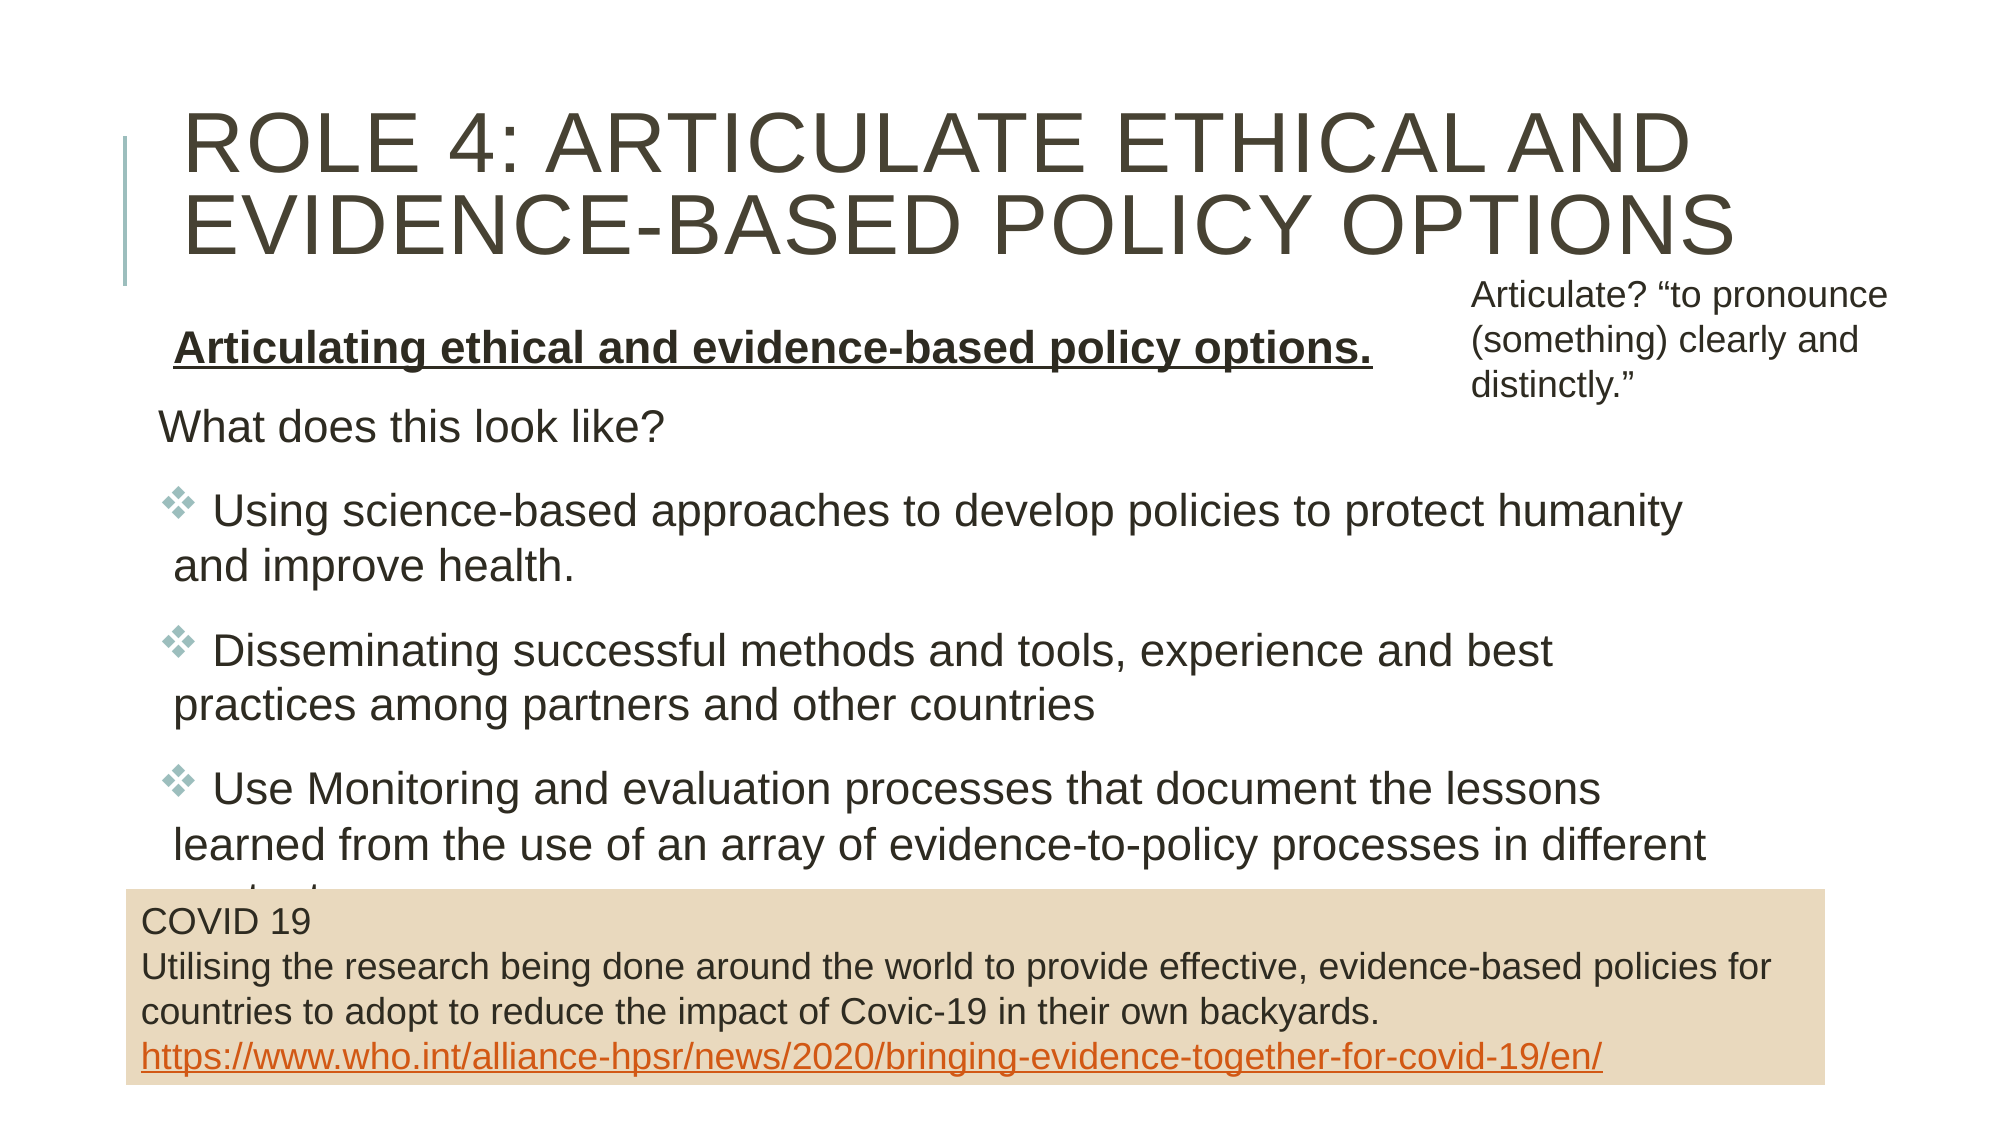

# role 4: articulate ethical and evidence-Based policy options
Articulate? “to pronounce (something) clearly and distinctly.”
Articulating ethical and evidence-based policy options.
What does this look like?
 Using science-based approaches to develop policies to protect humanity and improve health.
 Disseminating successful methods and tools, experience and best practices among partners and other countries
 Use Monitoring and evaluation processes that document the lessons learned from the use of an array of evidence-to-policy processes in different contexts

COVID 19
Utilising the research being done around the world to provide effective, evidence-based policies for countries to adopt to reduce the impact of Covic-19 in their own backyards.
https://www.who.int/alliance-hpsr/news/2020/bringing-evidence-together-for-covid-19/en/